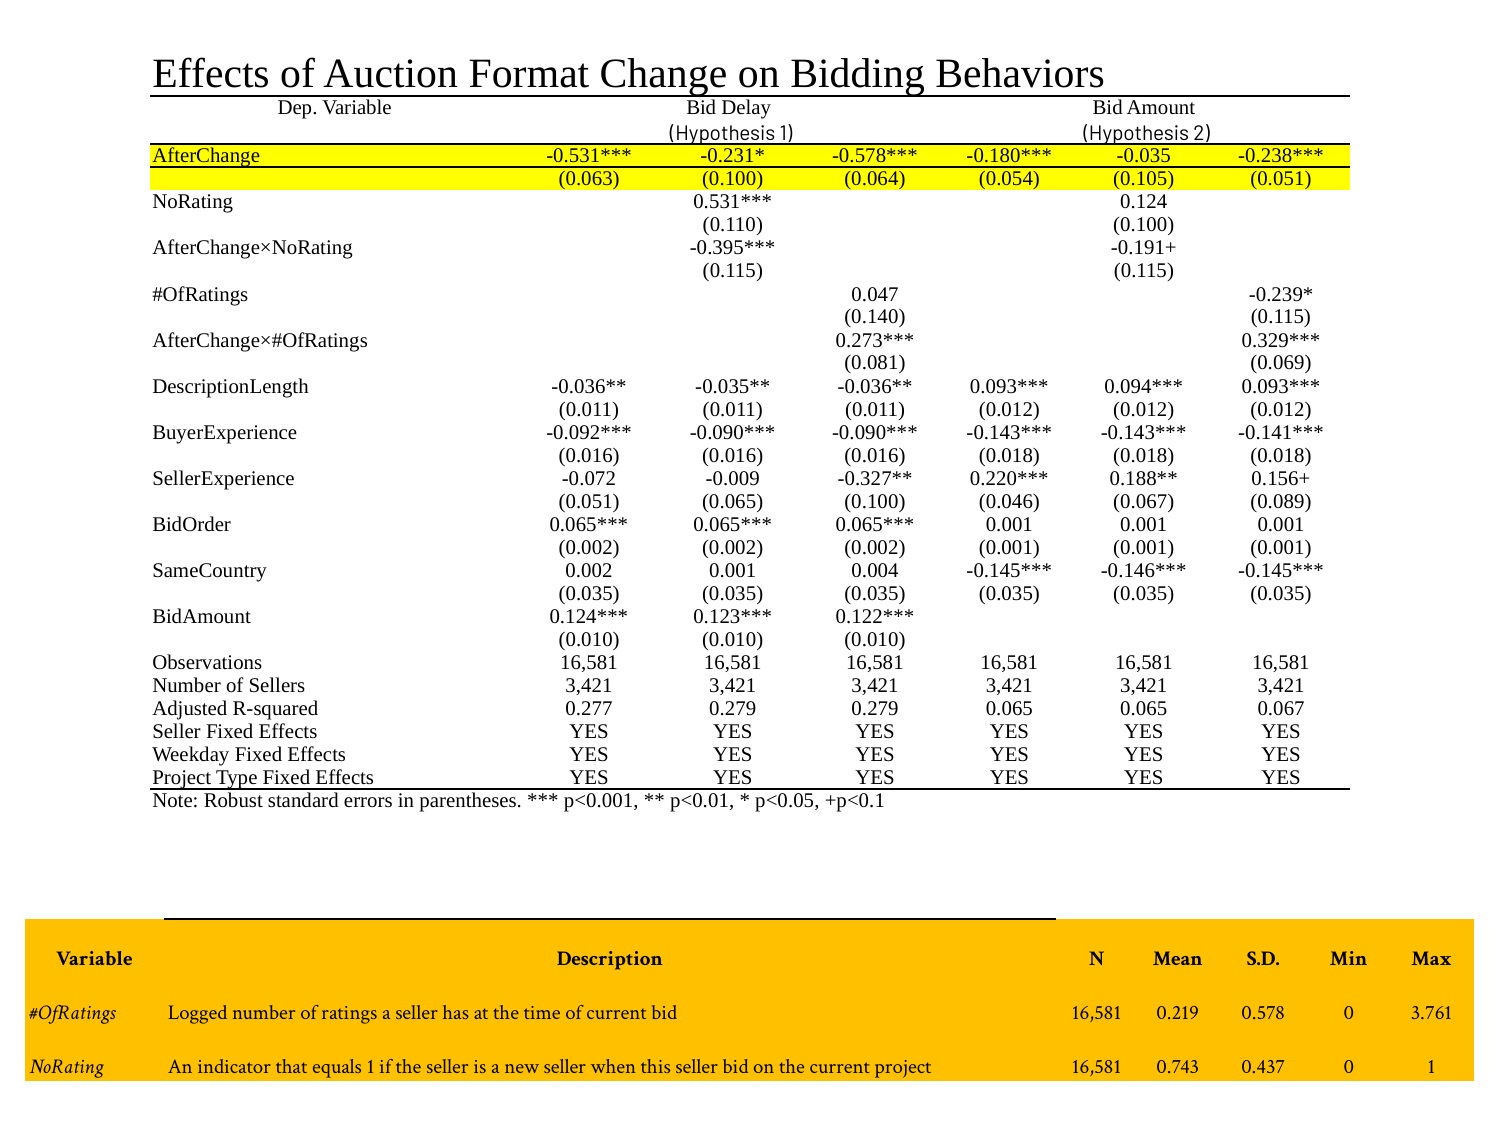

| Effects of Auction Format Change on Bidding Behaviors |  |  |  |  |  |  |
| --- | --- | --- | --- | --- | --- | --- |
| Dep. Variable | Bid Delay (Hypothesis 1) |  |  | Bid Amount (Hypothesis 2) |  |  |
| AfterChange | -0.531\*\*\* | -0.231\* | -0.578\*\*\* | -0.180\*\*\* | -0.035 | -0.238\*\*\* |
|  | (0.063) | (0.100) | (0.064) | (0.054) | (0.105) | (0.051) |
| NoRating |  | 0.531\*\*\* |  |  | 0.124 |  |
|  |  | (0.110) |  |  | (0.100) |  |
| AfterChange×NoRating |  | -0.395\*\*\* |  |  | -0.191+ |  |
|  |  | (0.115) |  |  | (0.115) |  |
| #OfRatings |  |  | 0.047 |  |  | -0.239\* |
|  |  |  | (0.140) |  |  | (0.115) |
| AfterChange×#OfRatings |  |  | 0.273\*\*\* |  |  | 0.329\*\*\* |
|  |  |  | (0.081) |  |  | (0.069) |
| DescriptionLength | -0.036\*\* | -0.035\*\* | -0.036\*\* | 0.093\*\*\* | 0.094\*\*\* | 0.093\*\*\* |
|  | (0.011) | (0.011) | (0.011) | (0.012) | (0.012) | (0.012) |
| BuyerExperience | -0.092\*\*\* | -0.090\*\*\* | -0.090\*\*\* | -0.143\*\*\* | -0.143\*\*\* | -0.141\*\*\* |
|  | (0.016) | (0.016) | (0.016) | (0.018) | (0.018) | (0.018) |
| SellerExperience | -0.072 | -0.009 | -0.327\*\* | 0.220\*\*\* | 0.188\*\* | 0.156+ |
|  | (0.051) | (0.065) | (0.100) | (0.046) | (0.067) | (0.089) |
| BidOrder | 0.065\*\*\* | 0.065\*\*\* | 0.065\*\*\* | 0.001 | 0.001 | 0.001 |
|  | (0.002) | (0.002) | (0.002) | (0.001) | (0.001) | (0.001) |
| SameCountry | 0.002 | 0.001 | 0.004 | -0.145\*\*\* | -0.146\*\*\* | -0.145\*\*\* |
|  | (0.035) | (0.035) | (0.035) | (0.035) | (0.035) | (0.035) |
| BidAmount | 0.124\*\*\* | 0.123\*\*\* | 0.122\*\*\* |  |  |  |
|  | (0.010) | (0.010) | (0.010) |  |  |  |
| Observations | 16,581 | 16,581 | 16,581 | 16,581 | 16,581 | 16,581 |
| Number of Sellers | 3,421 | 3,421 | 3,421 | 3,421 | 3,421 | 3,421 |
| Adjusted R-squared | 0.277 | 0.279 | 0.279 | 0.065 | 0.065 | 0.067 |
| Seller Fixed Effects | YES | YES | YES | YES | YES | YES |
| Weekday Fixed Effects | YES | YES | YES | YES | YES | YES |
| Project Type Fixed Effects | YES | YES | YES | YES | YES | YES |
| Note: Robust standard errors in parentheses. \*\*\* p<0.001, \*\* p<0.01, \* p<0.05, +p<0.1 |  |  |  |  |  |  |
| Variable | Description | N | Mean | S.D. | Min | Max |
| --- | --- | --- | --- | --- | --- | --- |
| #OfRatings | Logged number of ratings a seller has at the time of current bid | 16,581 | 0.219 | 0.578 | 0 | 3.761 |
| NoRating | An indicator that equals 1 if the seller is a new seller when this seller bid on the current project | 16,581 | 0.743 | 0.437 | 0 | 1 |